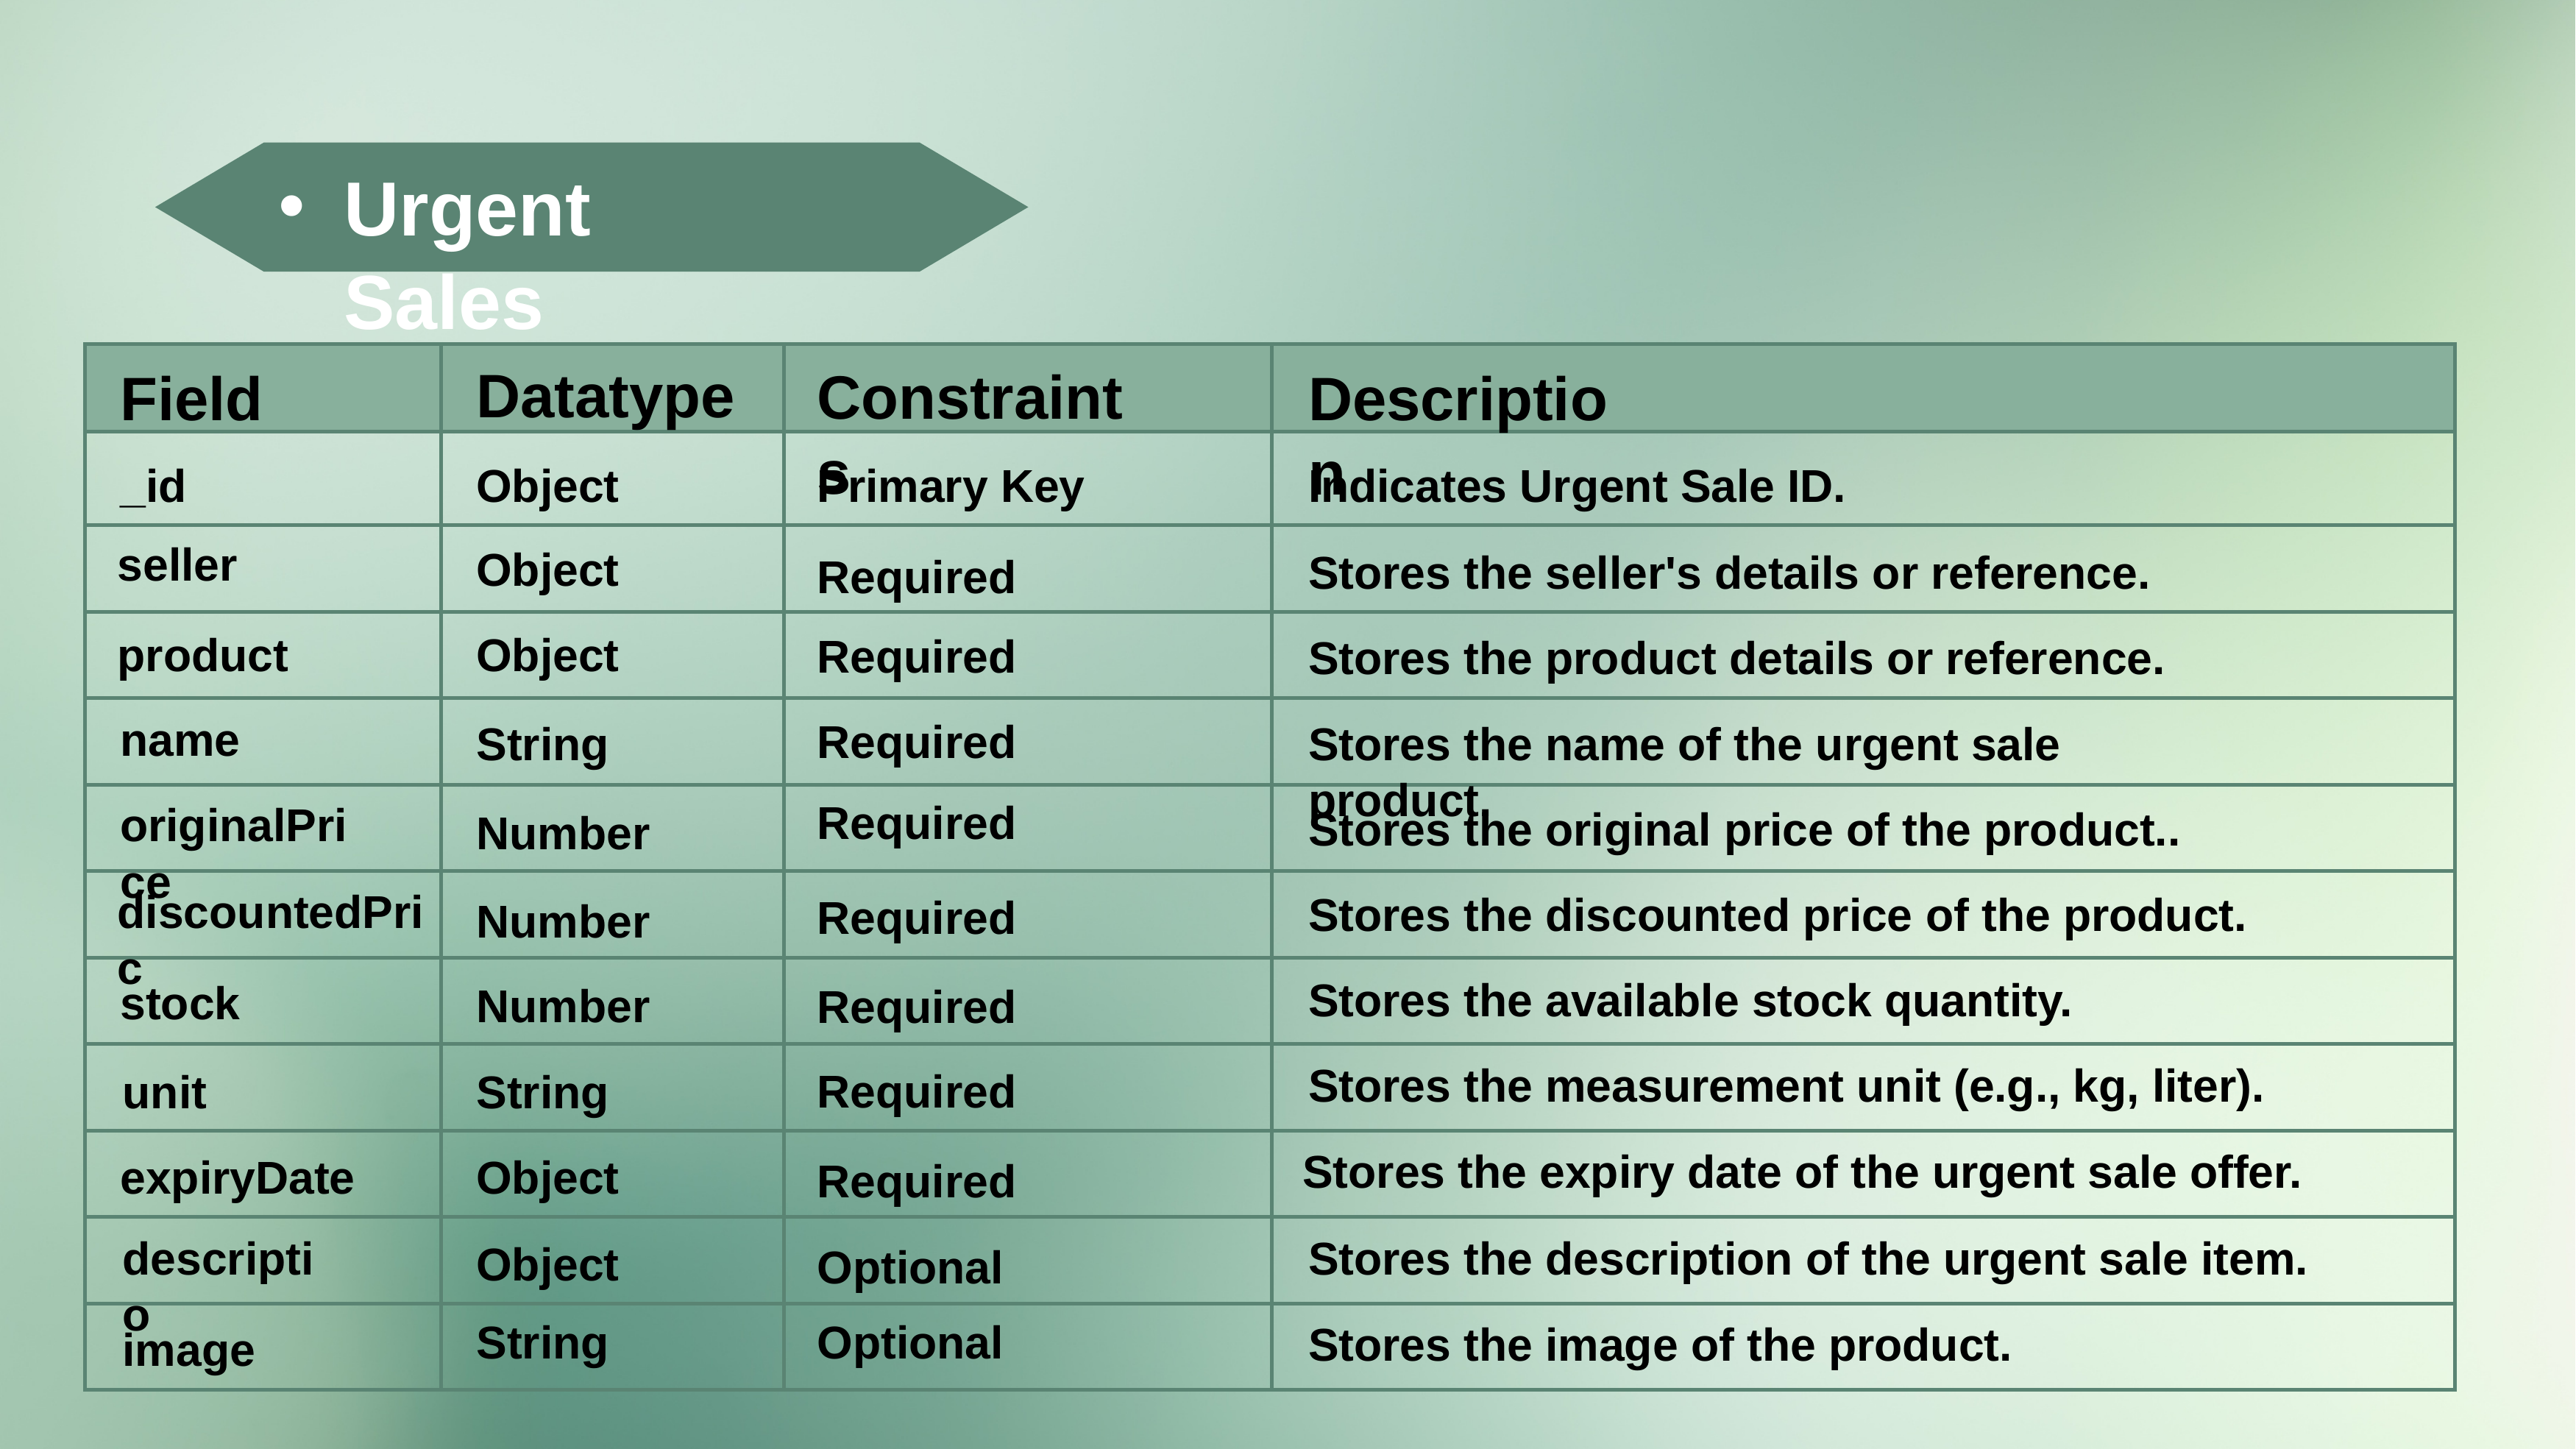

Urgent Sales
|  |  |  |  |
| --- | --- | --- | --- |
|  |  |  |  |
|  |  |  |  |
|  |  |  |  |
|  |  |  |  |
|  |  |  |  |
|  |  |  |  |
|  |  |  |  |
|  |  |  |  |
|  |  |  |  |
|  |  |  |  |
|  |  |  |  |
Datatype
Constraints
Field
Description
_id
Object
Primary Key
Indicates Urgent Sale ID.
seller
Object
Stores the seller's details or reference.
Required
product
Object
Required
Stores the product details or reference.
name
Required
String
Stores the name of the urgent sale product.
Required
originalPrice
Stores the original price of the product..
Number
discountedPric
Stores the discounted price of the product.
Required
Number
Stores the available stock quantity.
stock
Number
Required
Stores the measurement unit (e.g., kg, liter).
Required
unit
String
Stores the expiry date of the urgent sale offer.
expiryDate
Object
Required
descriptio
Stores the description of the urgent sale item.
Object
Optional
String
Optional
Stores the image of the product.
image